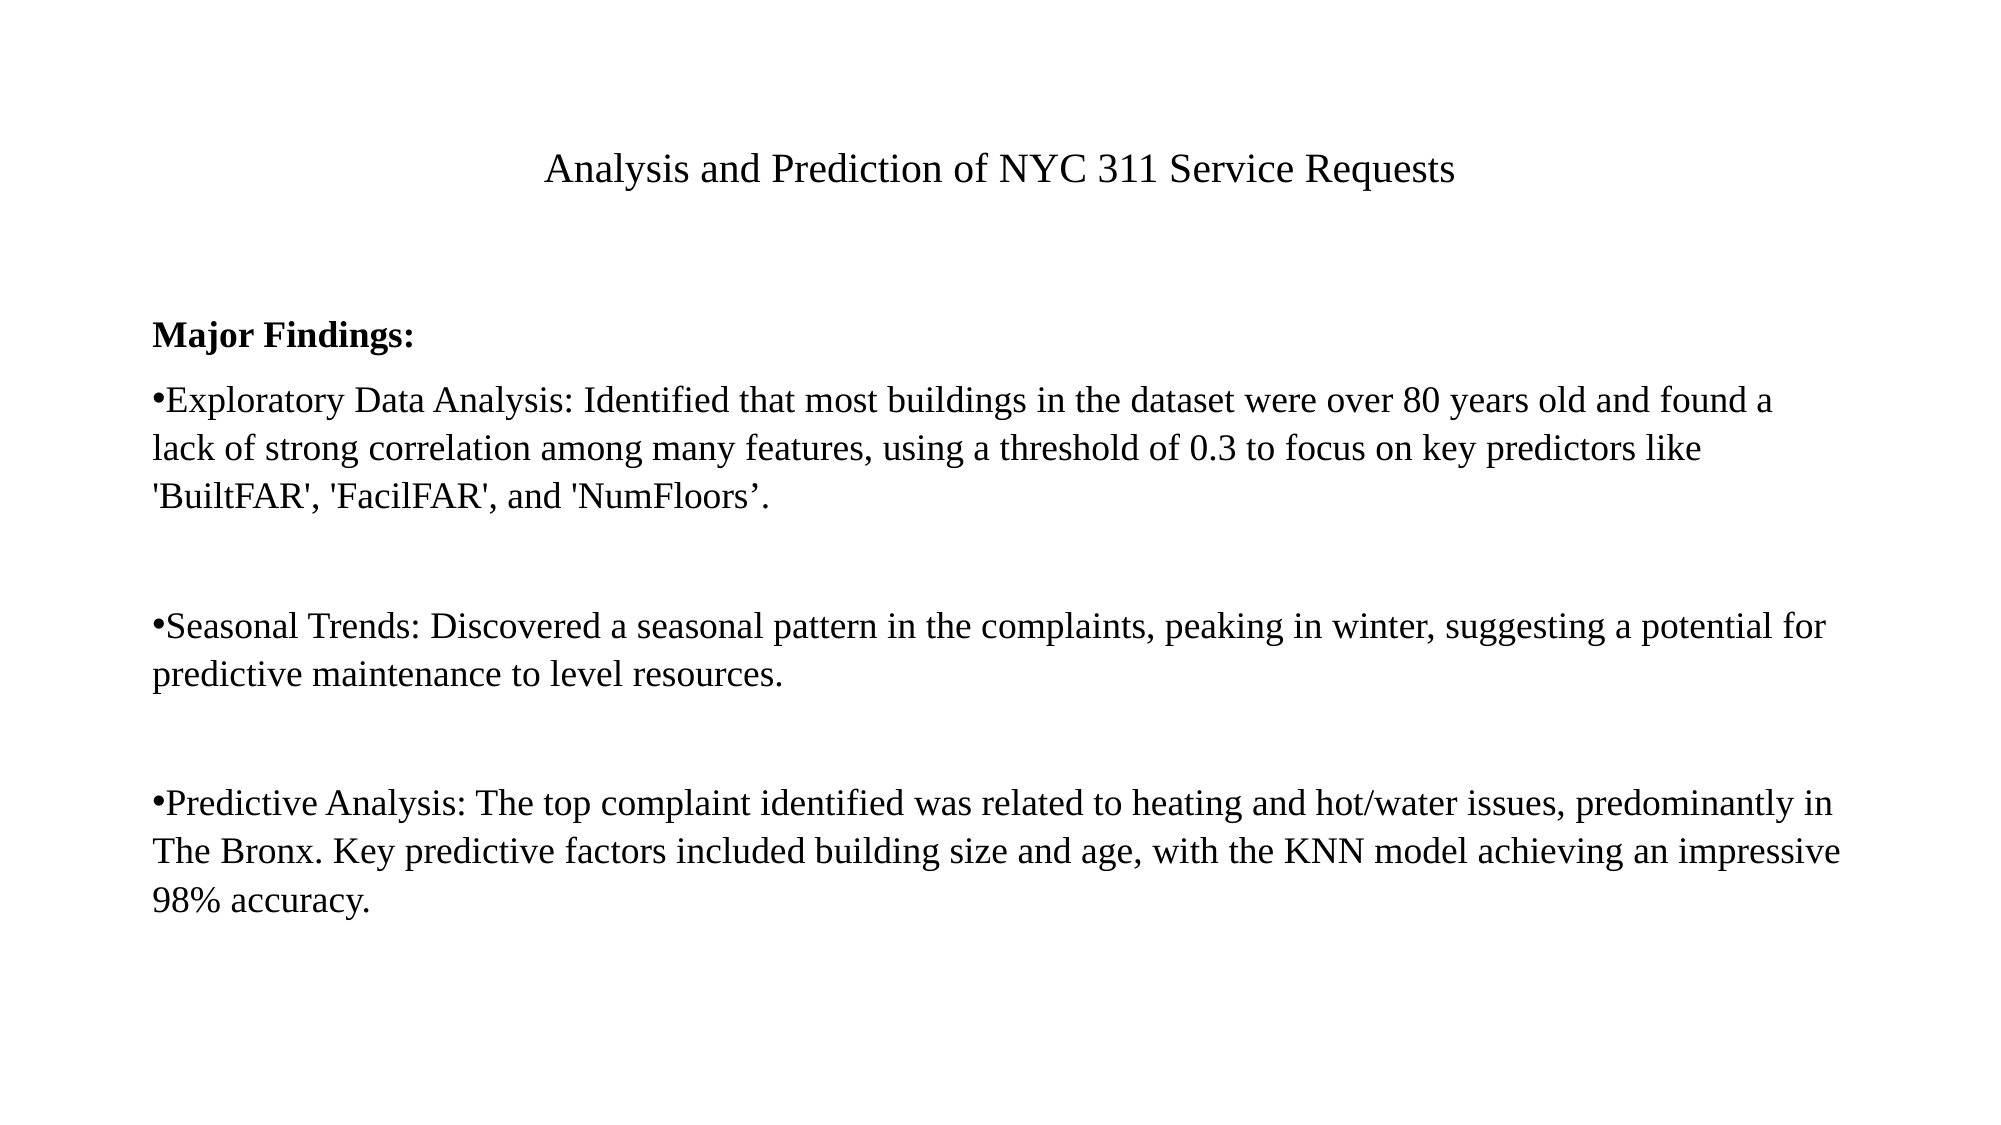

# Analysis and Prediction of NYC 311 Service Requests
Major Findings:
Exploratory Data Analysis: Identified that most buildings in the dataset were over 80 years old and found a lack of strong correlation among many features, using a threshold of 0.3 to focus on key predictors like 'BuiltFAR', 'FacilFAR', and 'NumFloors’.

Seasonal Trends: Discovered a seasonal pattern in the complaints, peaking in winter, suggesting a potential for predictive maintenance to level resources.

Predictive Analysis: The top complaint identified was related to heating and hot/water issues, predominantly in The Bronx. Key predictive factors included building size and age, with the KNN model achieving an impressive 98% accuracy.